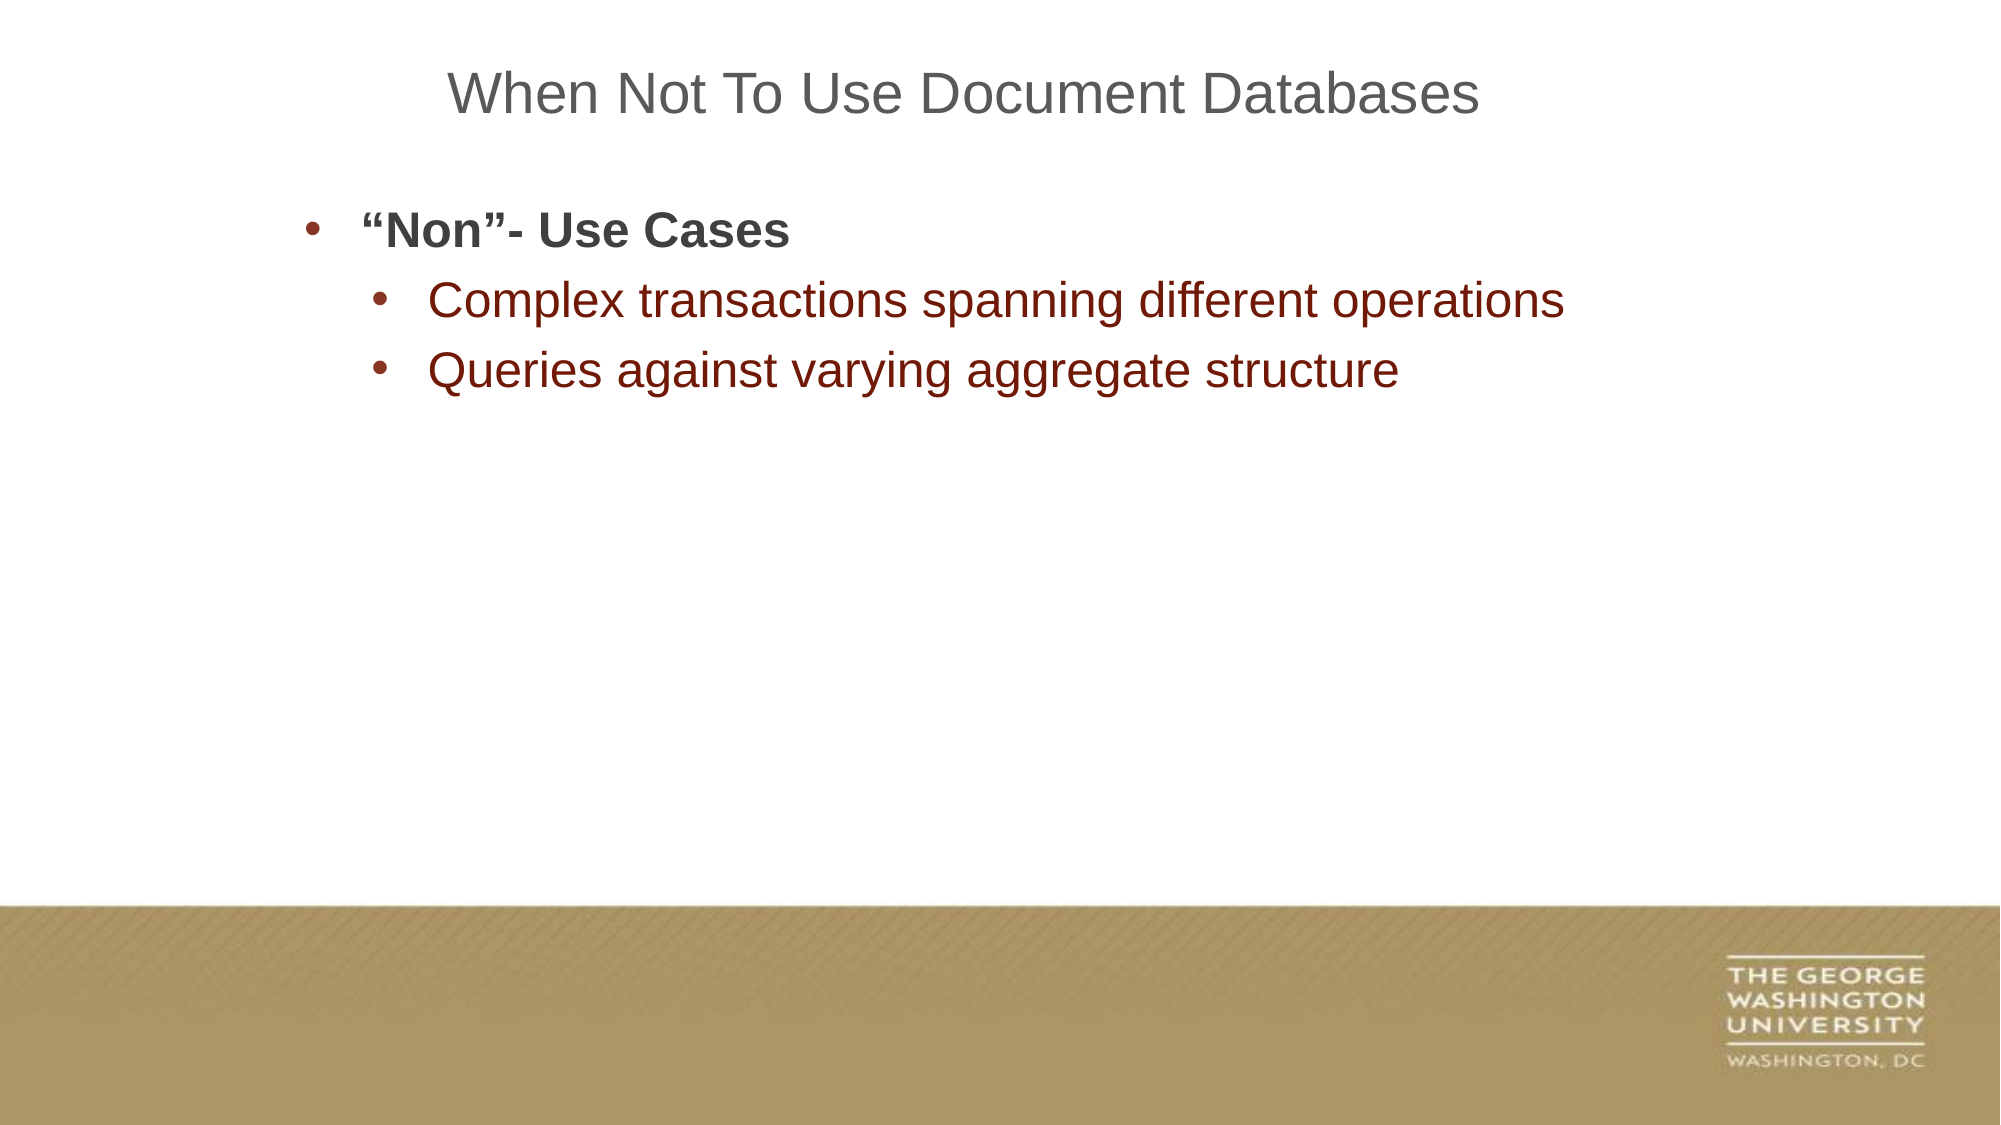

When Not To Use Document Databases

“Non”- Use Cases
Complex transactions spanning different operations
Queries against varying aggregate structure